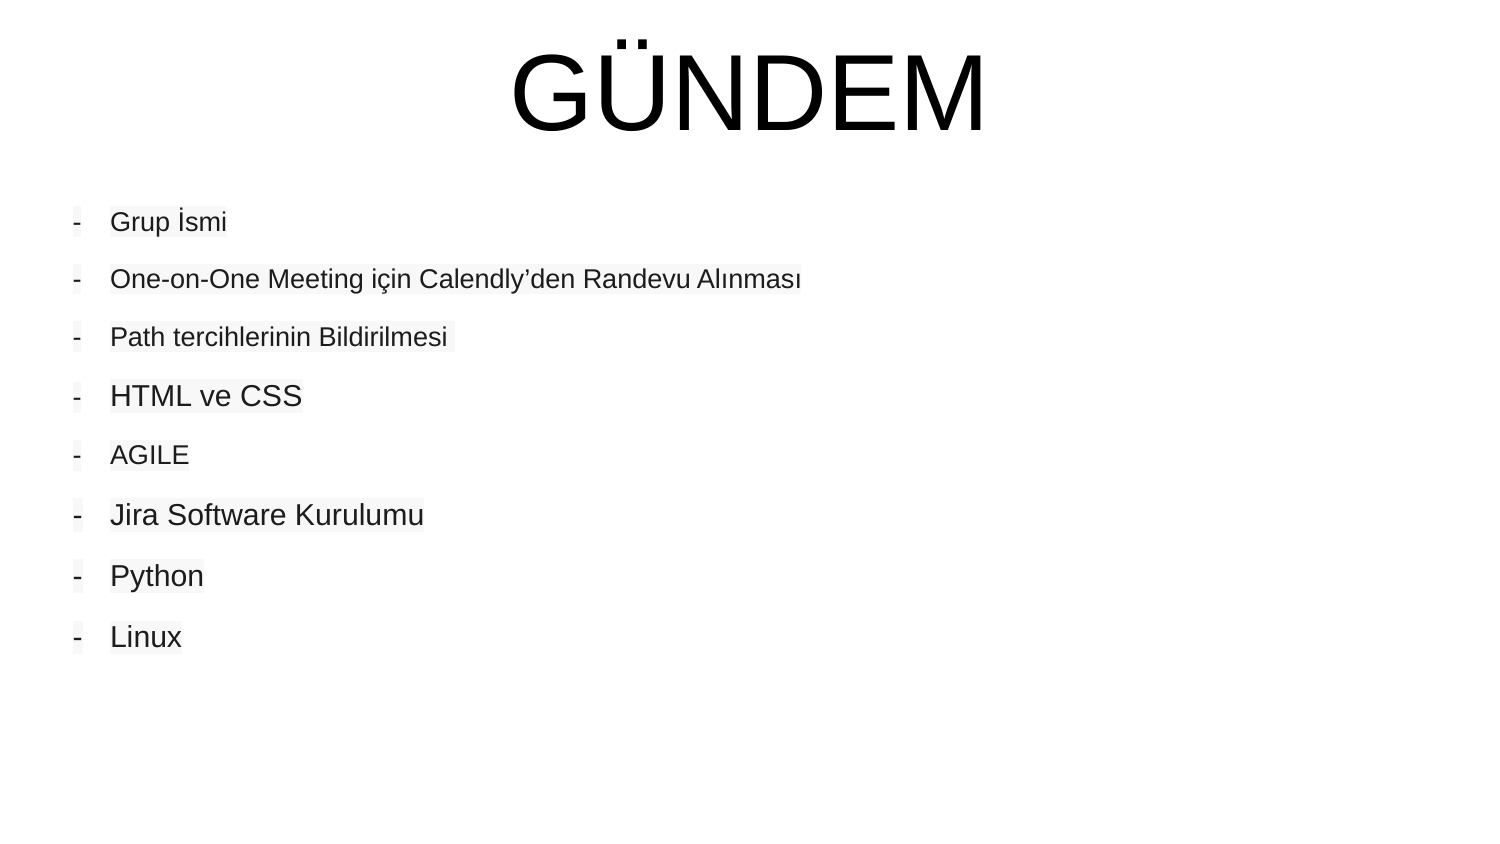

# GÜNDEM
-	Grup İsmi
-	One-on-One Meeting için Calendly’den Randevu Alınması
-	Path tercihlerinin Bildirilmesi
-	HTML ve CSS
-	AGILE
-	Jira Software Kurulumu
-	Python
-	Linux